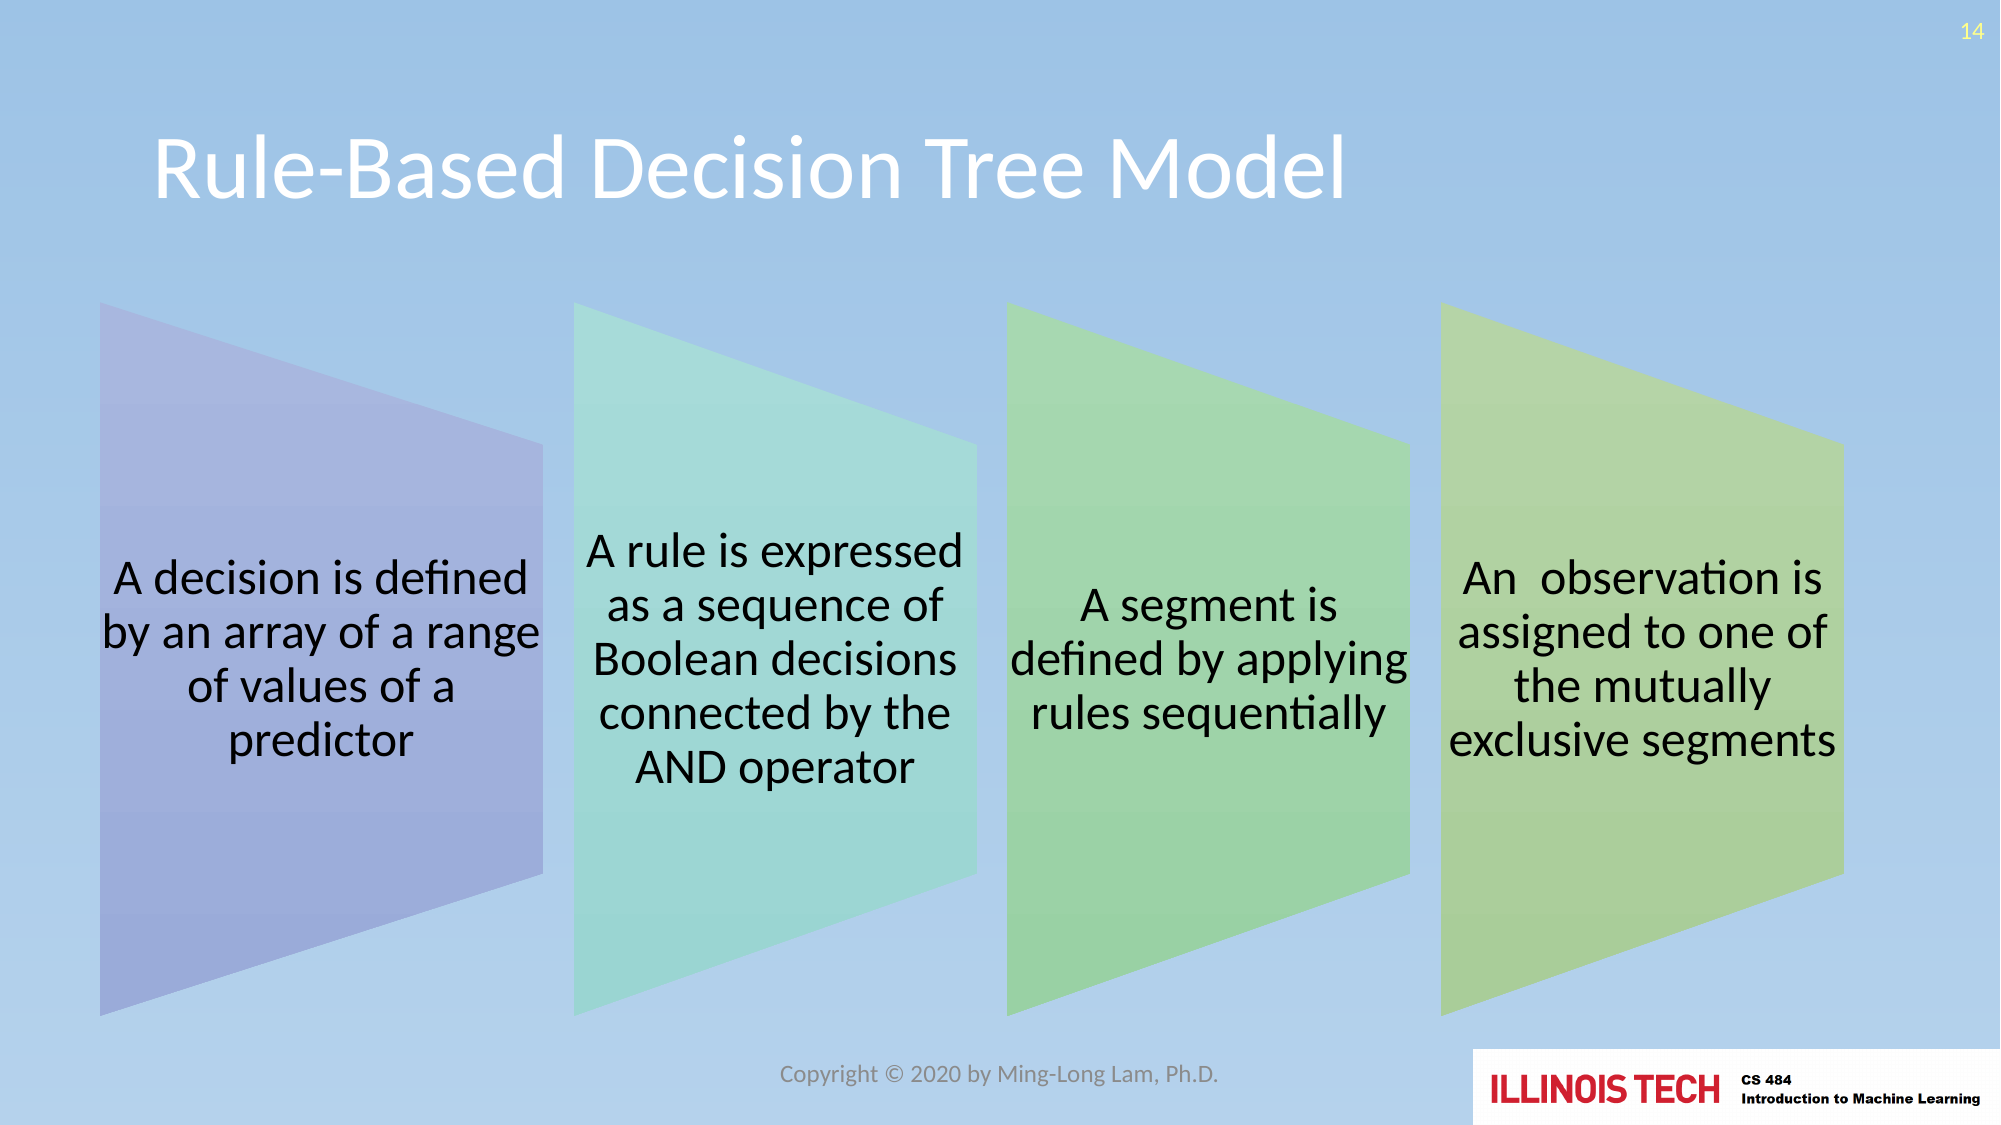

14
# Rule-Based Decision Tree Model
A decision is defined by an array of a range of values of a predictor
A rule is expressed as a sequence of Boolean decisions connected by the AND operator
A segment is defined by applying rules sequentially
An  observation is assigned to one of the mutually exclusive segments
Copyright © 2020 by Ming-Long Lam, Ph.D.